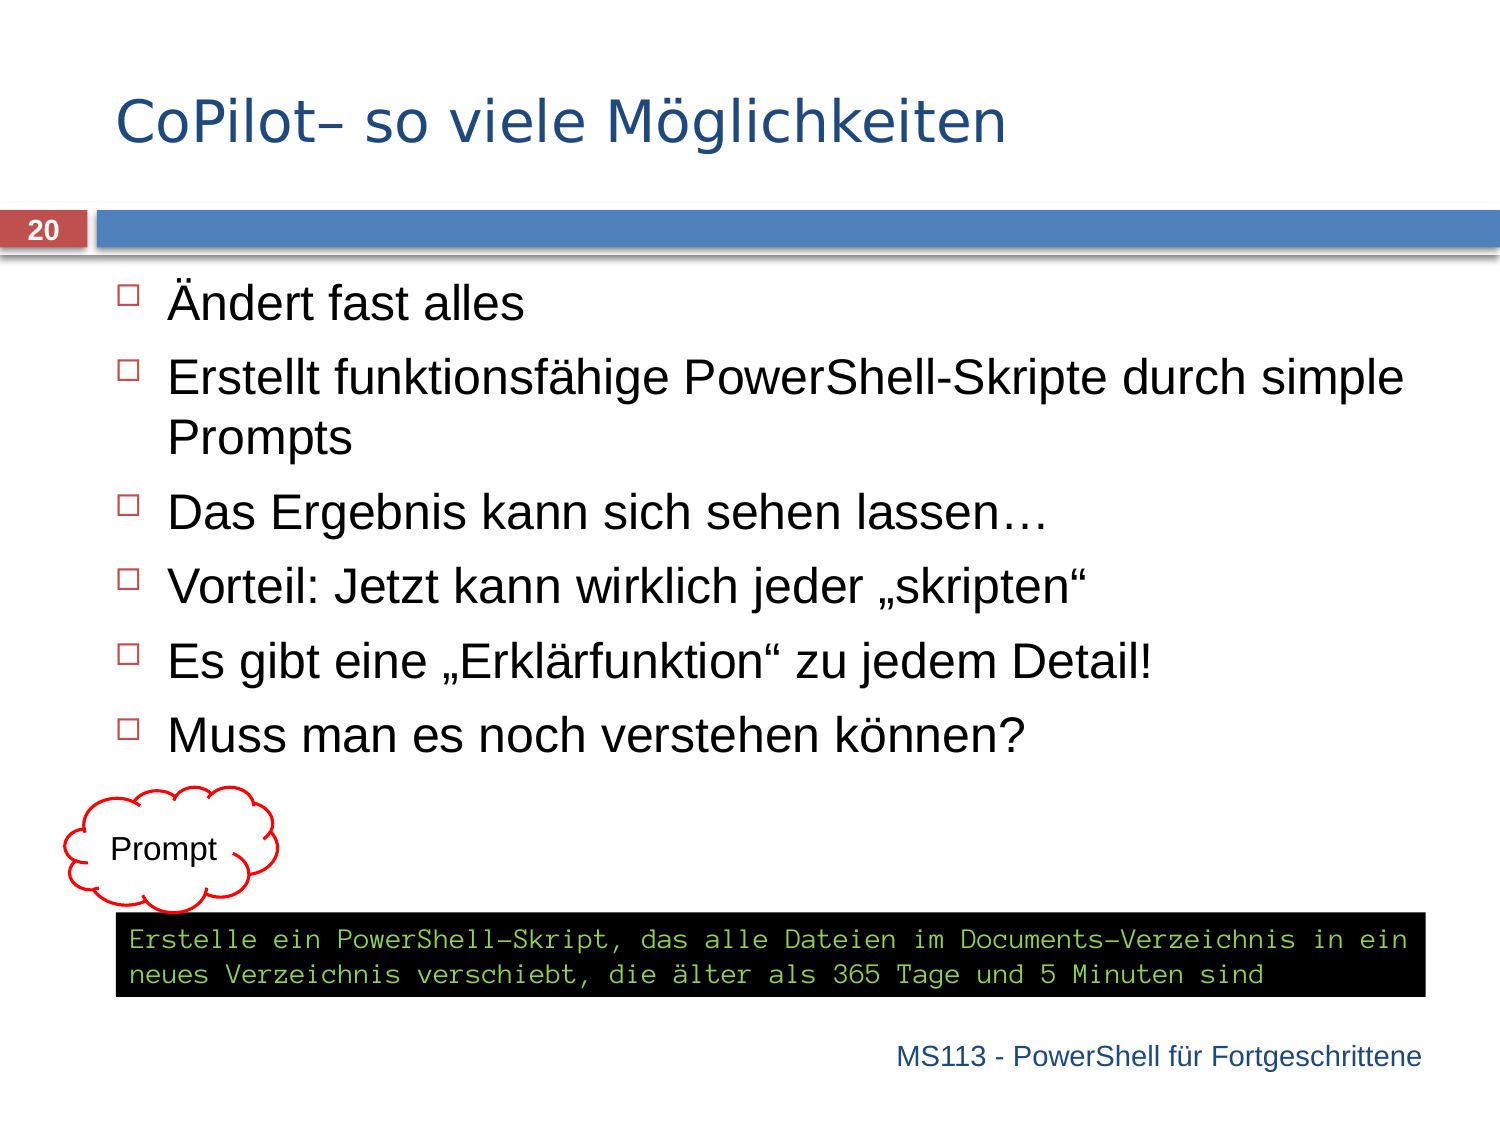

# CoPilot– so viele Möglichkeiten
20
Ändert fast alles
Erstellt funktionsfähige PowerShell-Skripte durch simple Prompts
Das Ergebnis kann sich sehen lassen…
Vorteil: Jetzt kann wirklich jeder „skripten“
Es gibt eine „Erklärfunktion“ zu jedem Detail!
Muss man es noch verstehen können?
Prompt
Erstelle ein PowerShell-Skript, das alle Dateien im Documents-Verzeichnis in ein
neues Verzeichnis verschiebt, die älter als 365 Tage und 5 Minuten sind
MS113 - PowerShell für Fortgeschrittene